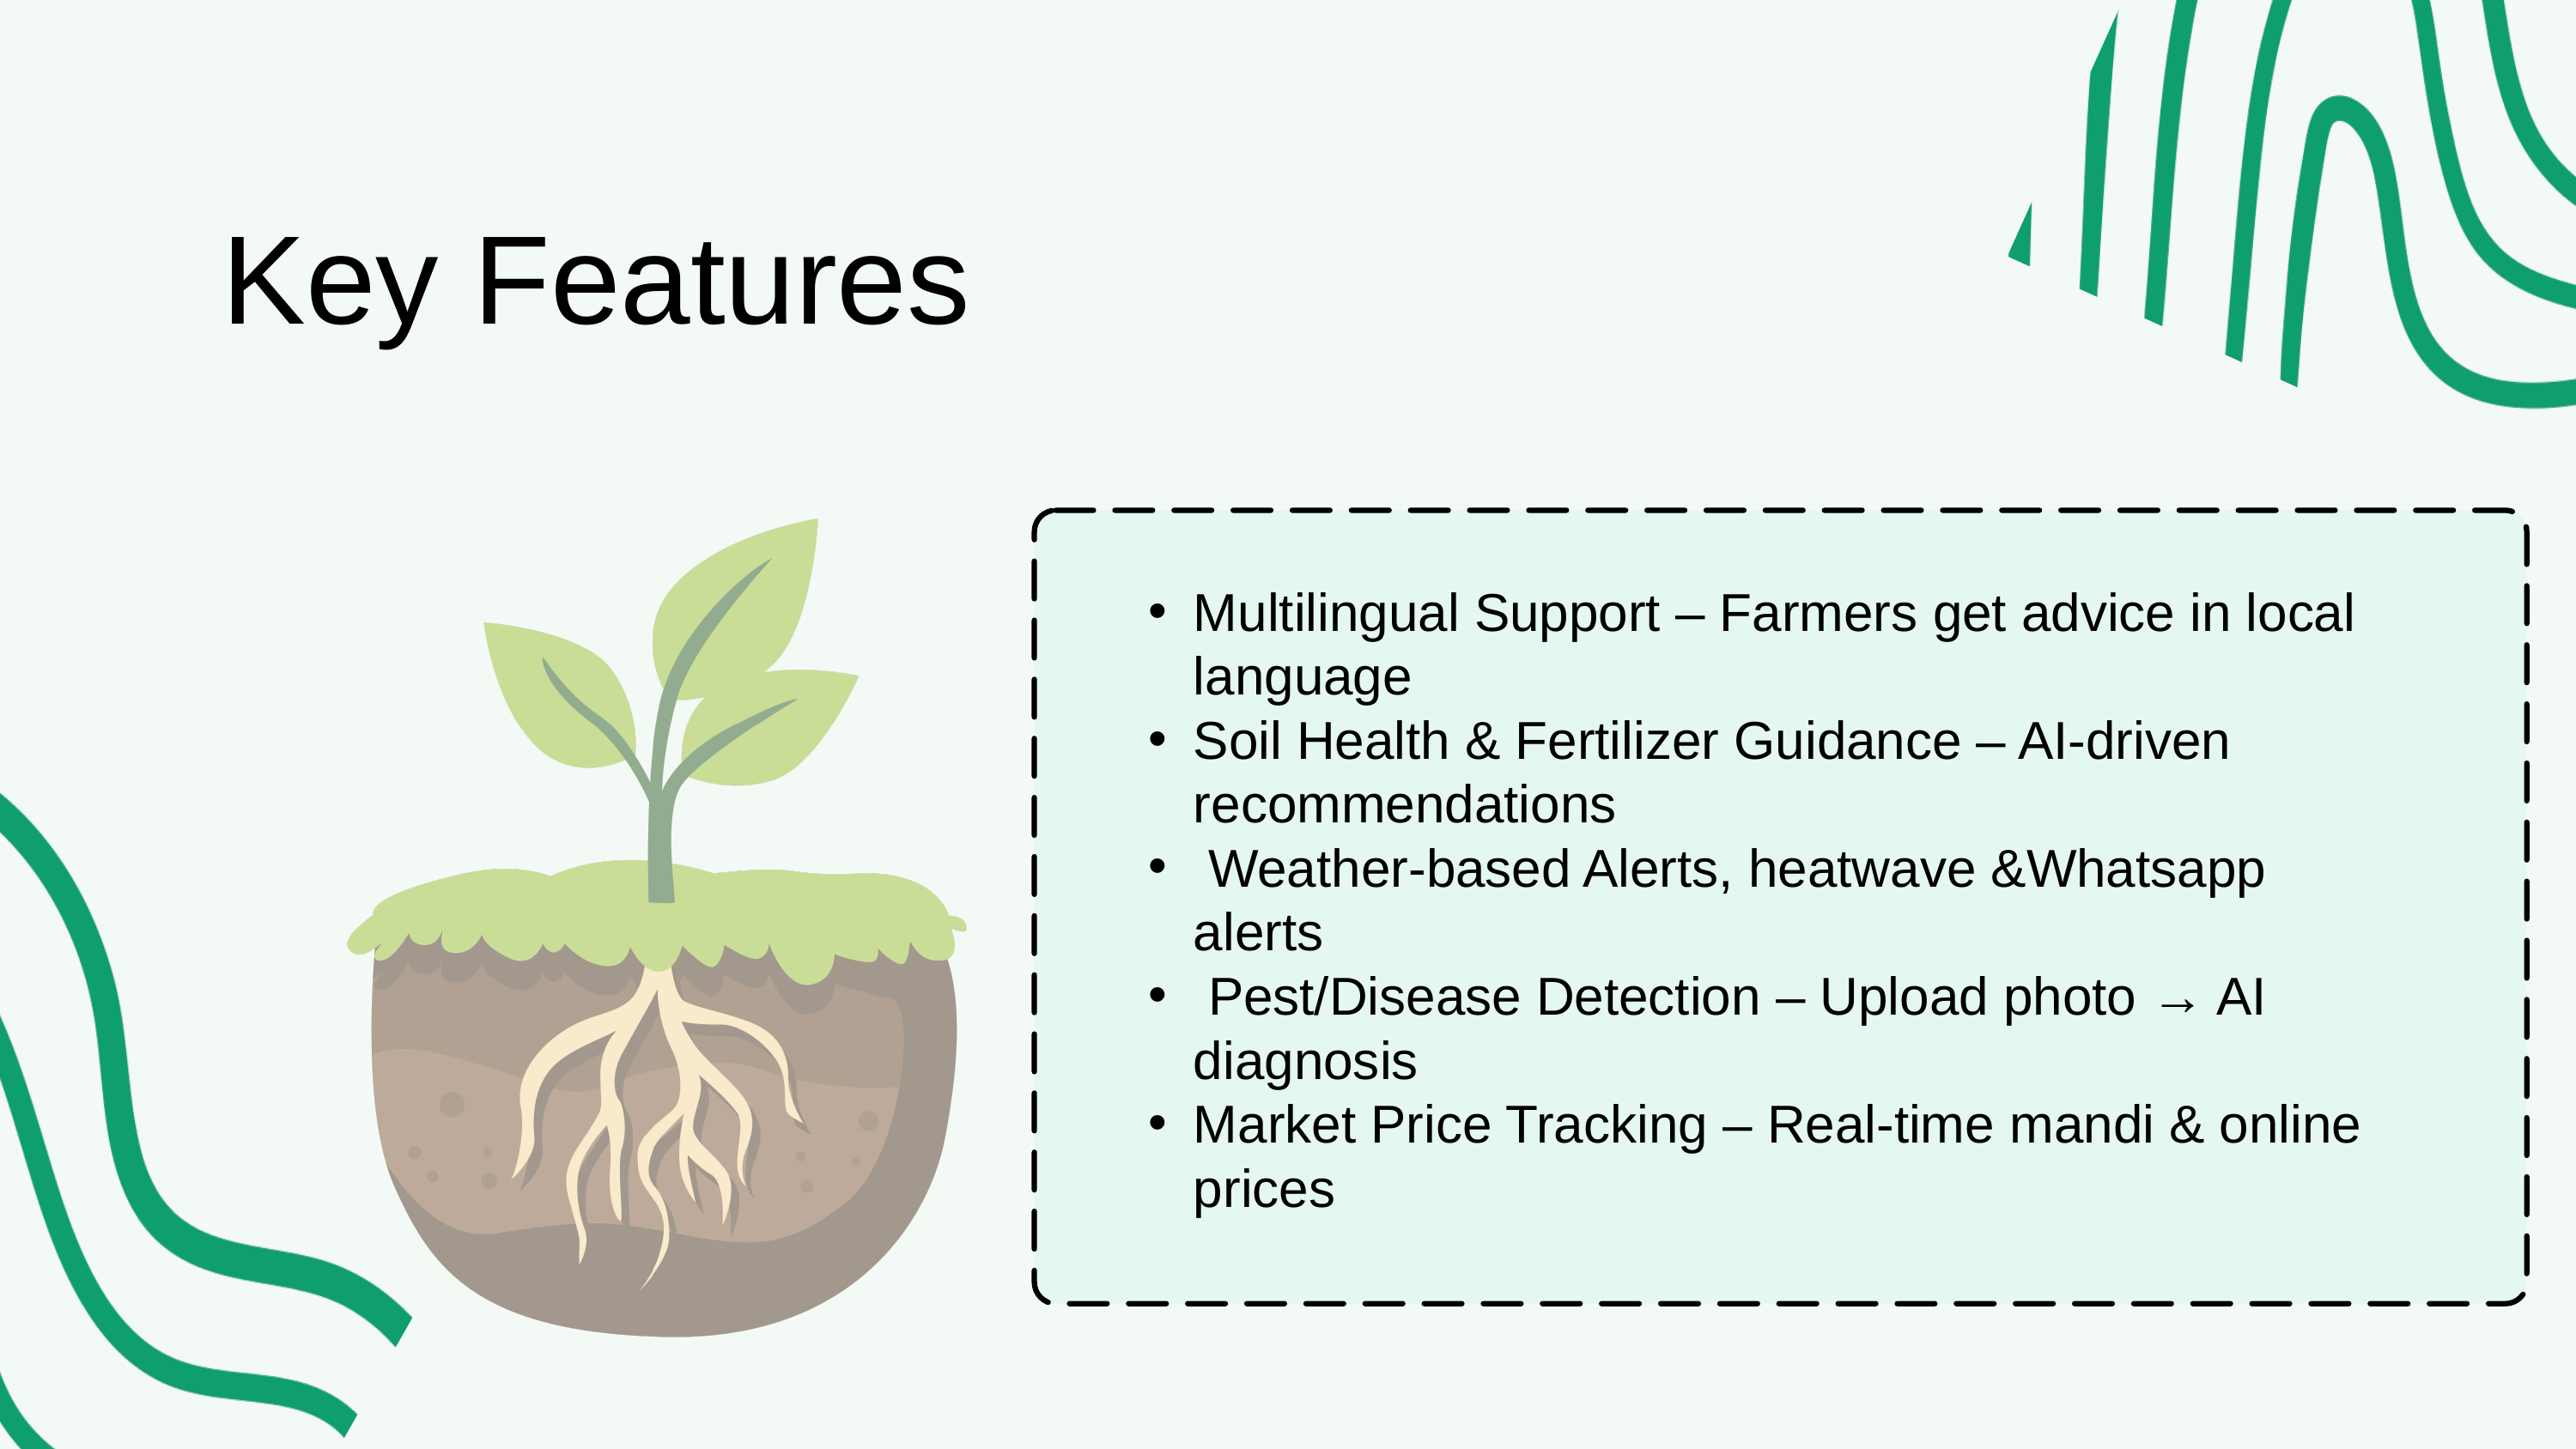

Key Features

Multilingual Support – Farmers get advice in local language
Soil Health & Fertilizer Guidance – AI-driven recommendations
 Weather-based Alerts, heatwave &Whatsapp alerts
 Pest/Disease Detection – Upload photo → AI diagnosis
Market Price Tracking – Real-time mandi & online prices